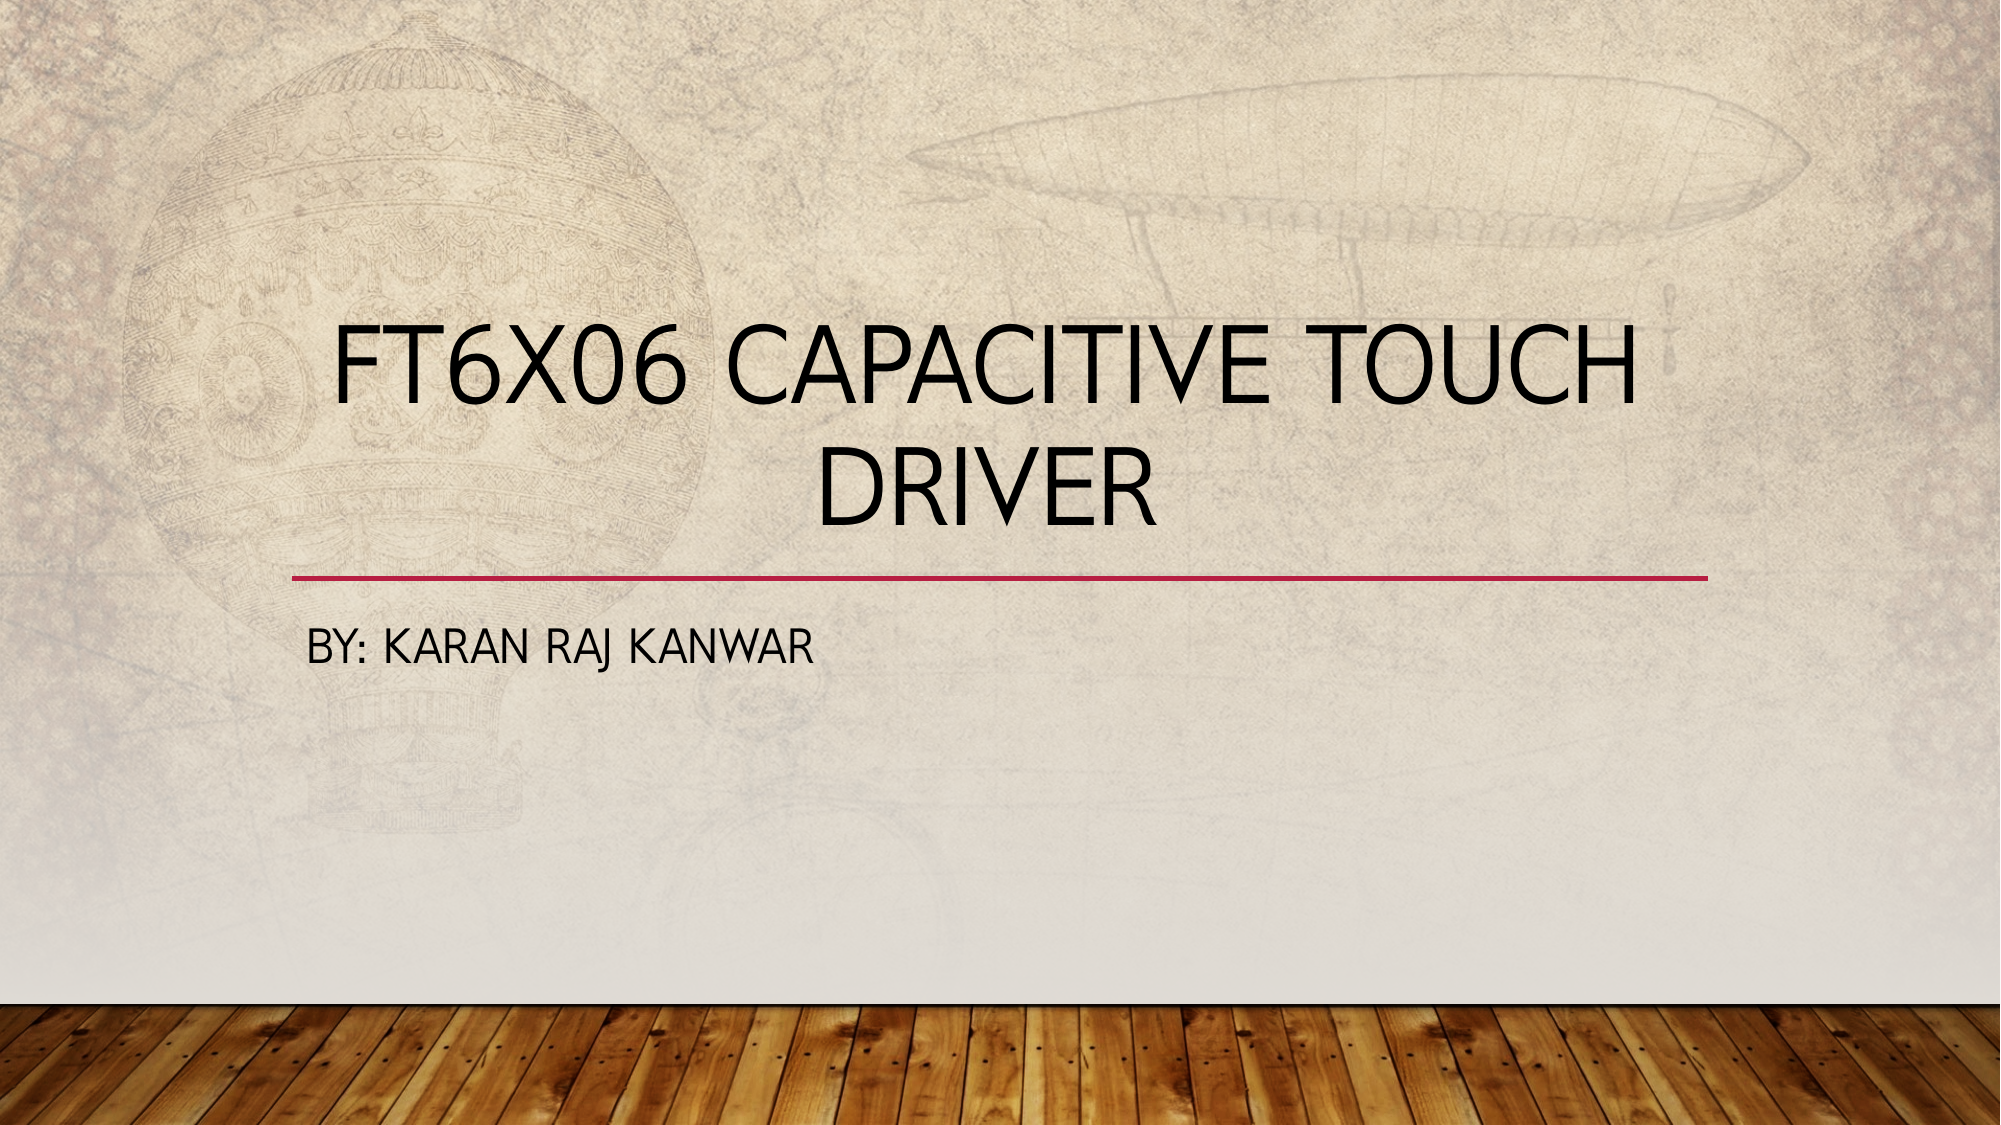

# FT6x06 Capacitive Touch Driver
By: Karan Raj kanwar